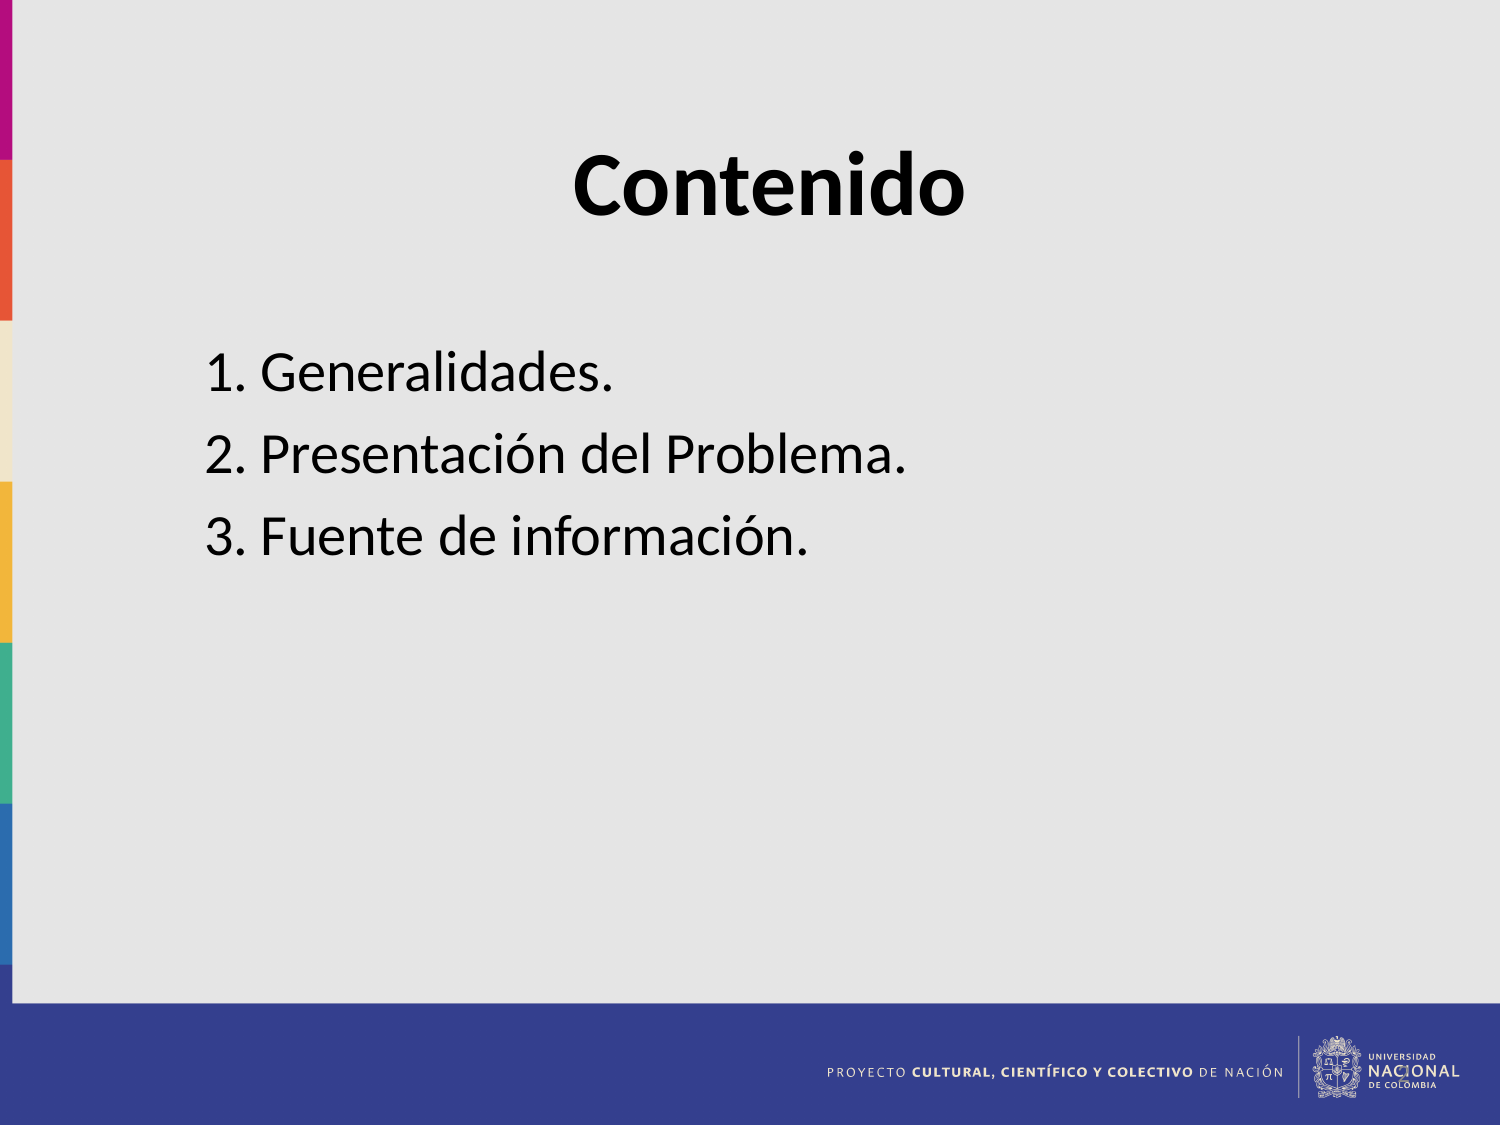

# Contenido
Generalidades.
Presentación del Problema.
Fuente de información.

2